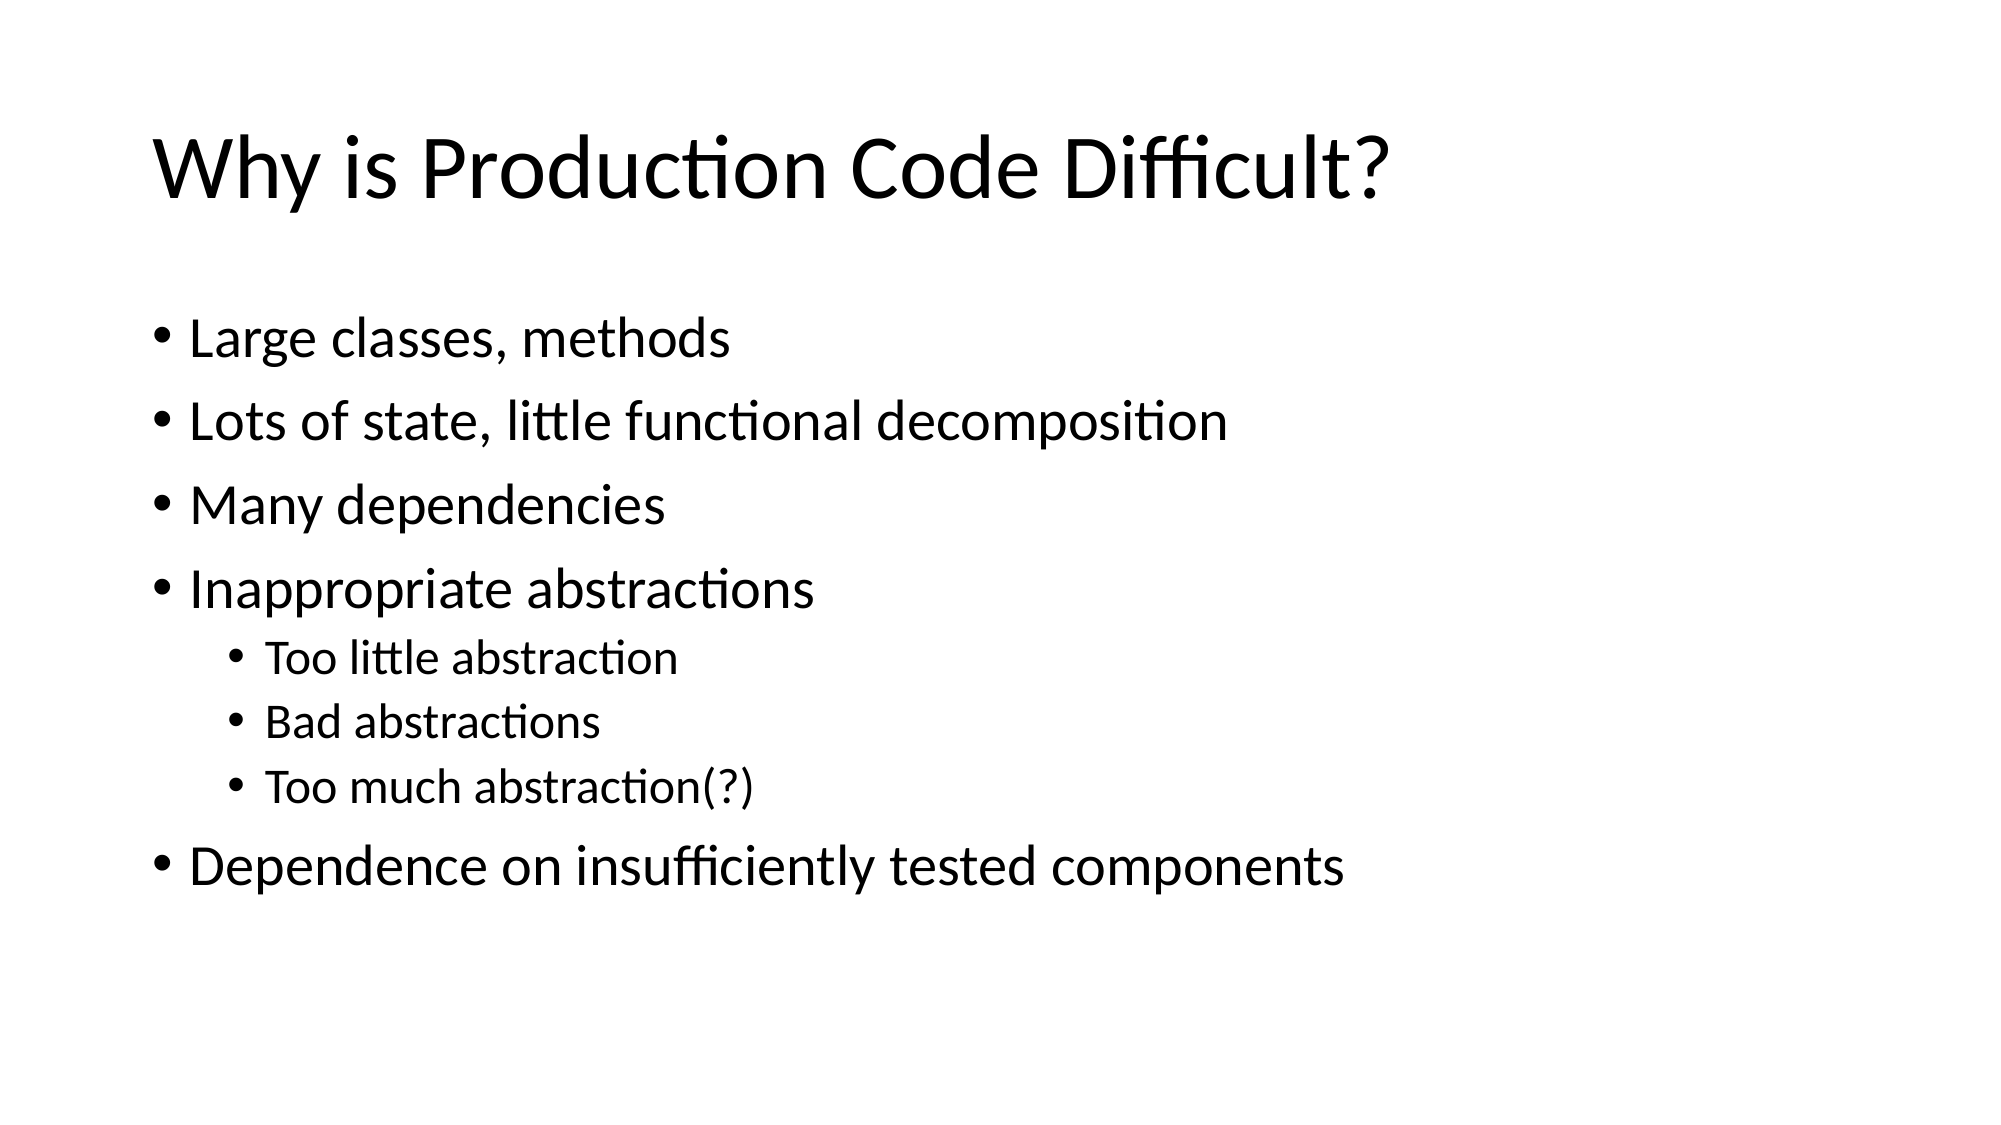

# Why is Production Code Difficult?
Large classes, methods
Lots of state, little functional decomposition
Many dependencies
Inappropriate abstractions
Too little abstraction
Bad abstractions
Too much abstraction(?)
Dependence on insufficiently tested components